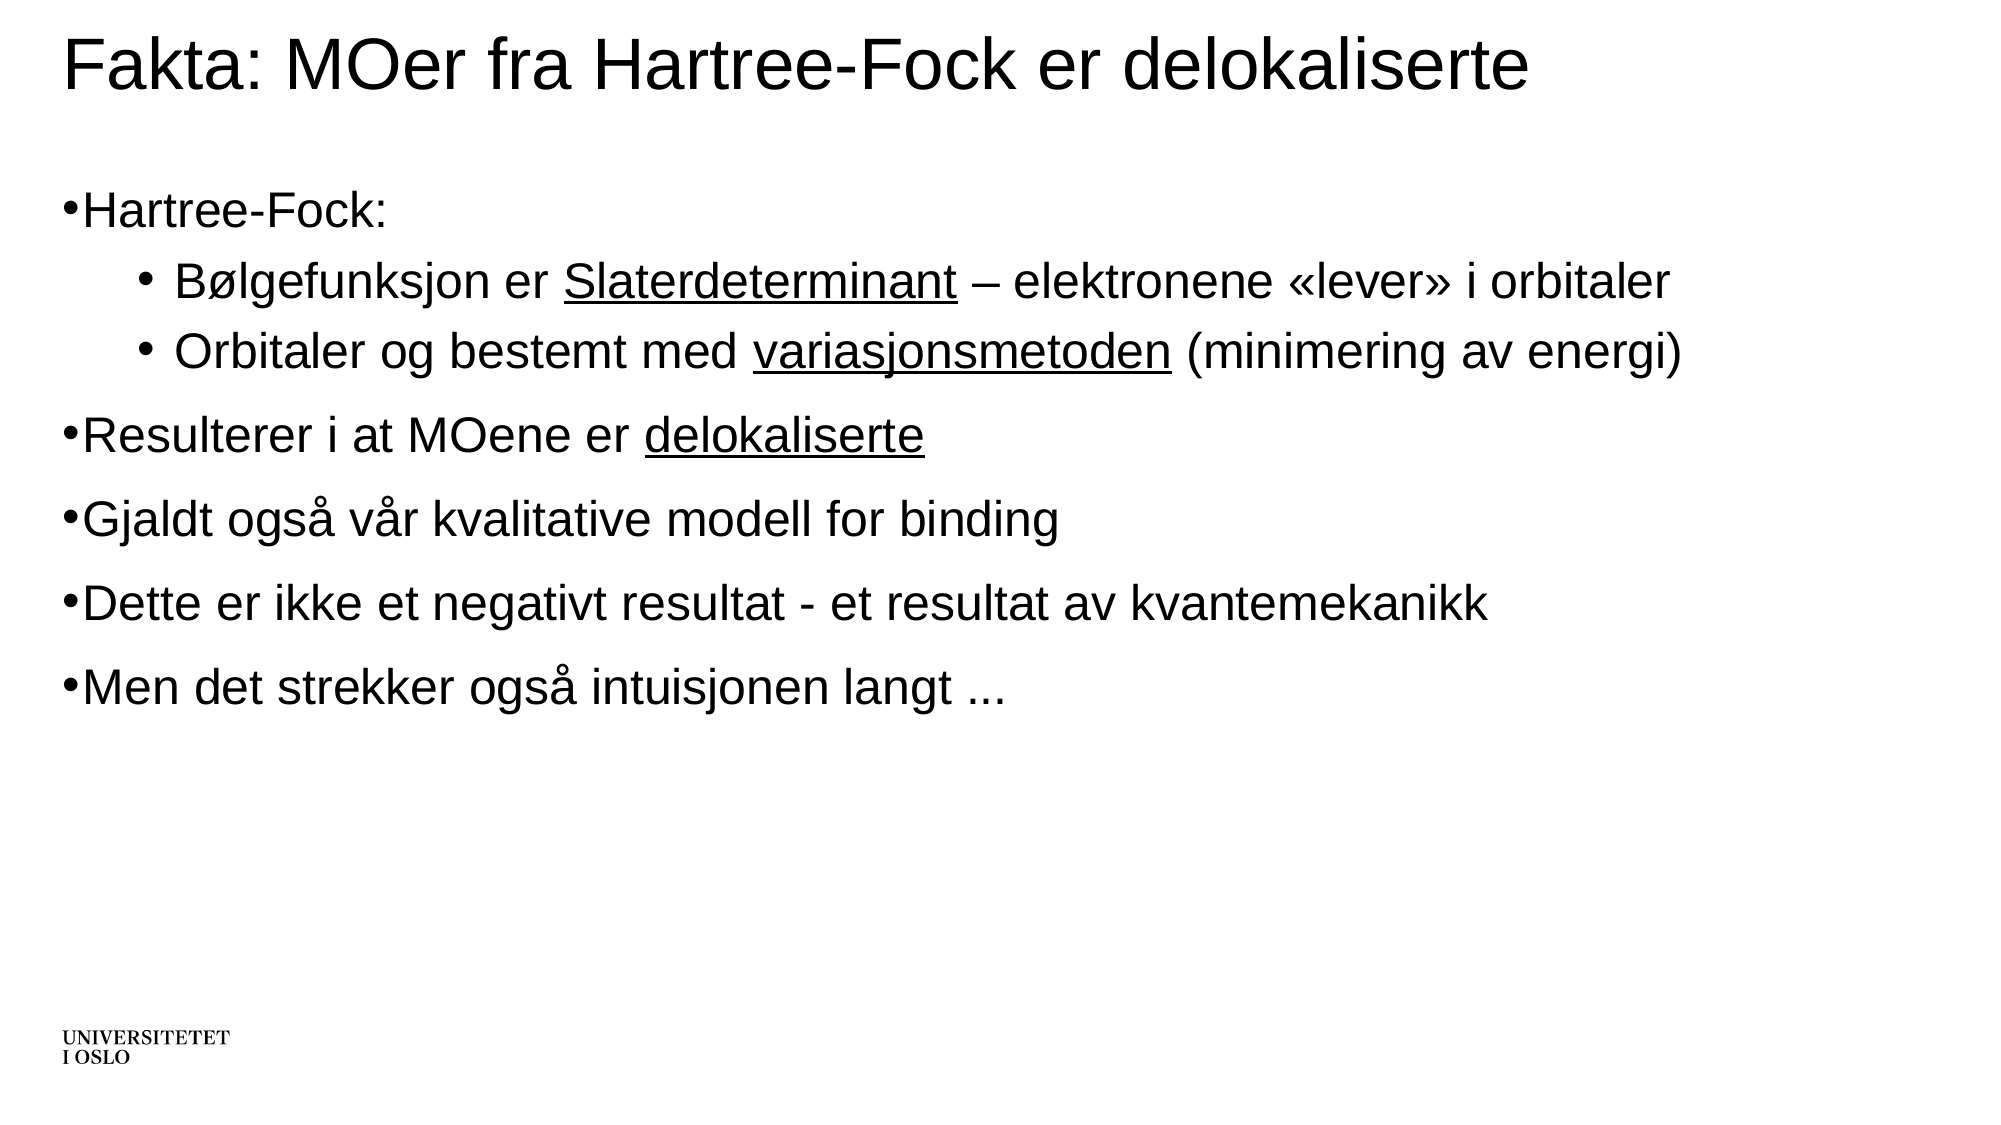

# Fakta: MOer fra Hartree-Fock er delokaliserte
Hartree-Fock:
Bølgefunksjon er Slaterdeterminant – elektronene «lever» i orbitaler
Orbitaler og bestemt med variasjonsmetoden (minimering av energi)
Resulterer i at MOene er delokaliserte
Gjaldt også vår kvalitative modell for binding
Dette er ikke et negativt resultat - et resultat av kvantemekanikk
Men det strekker også intuisjonen langt ...